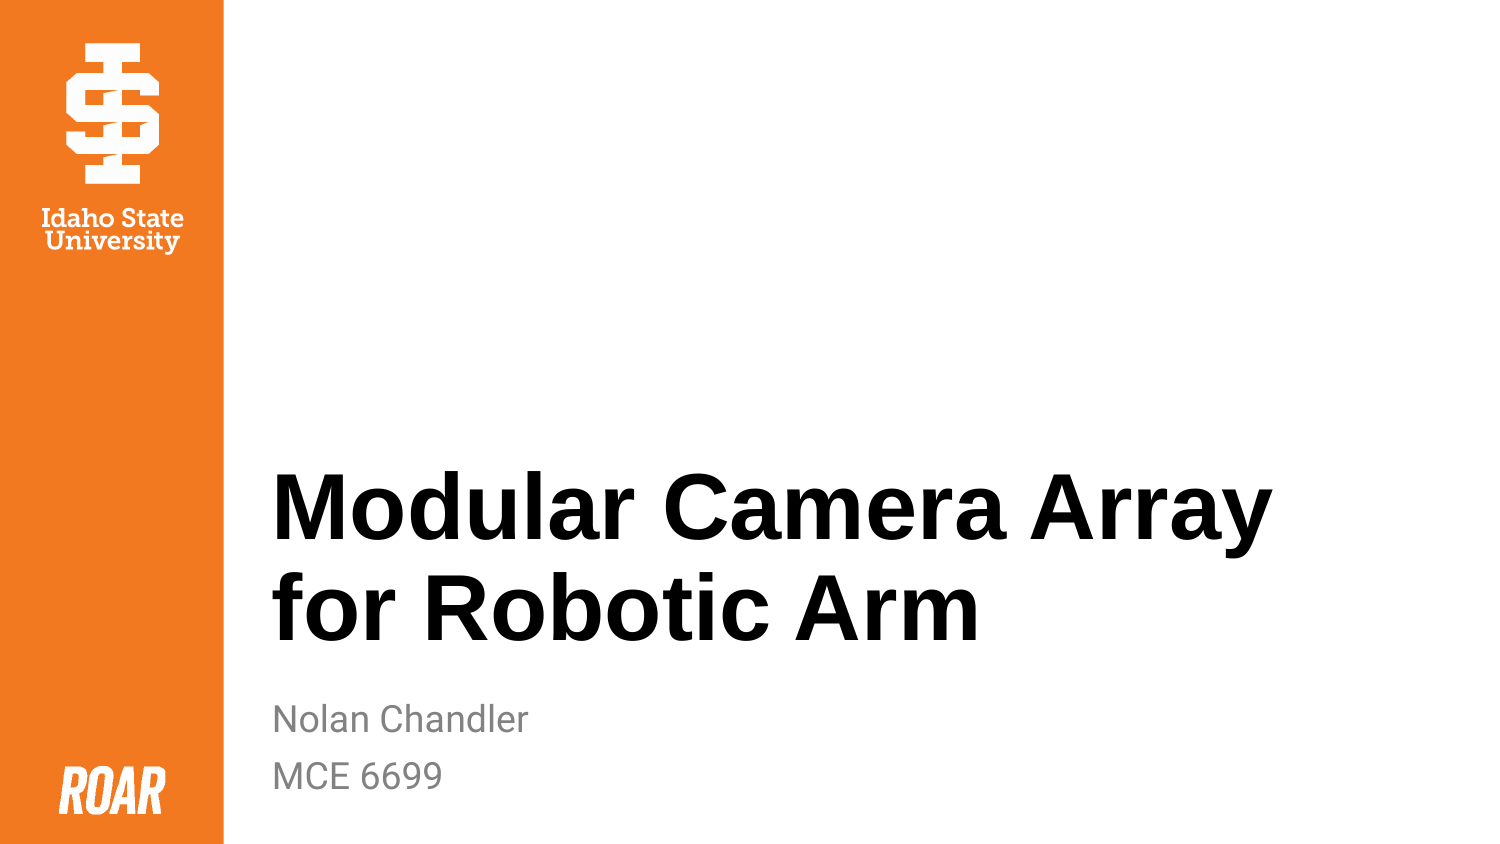

# Modular Camera Array for Robotic Arm
Nolan Chandler
MCE 6699